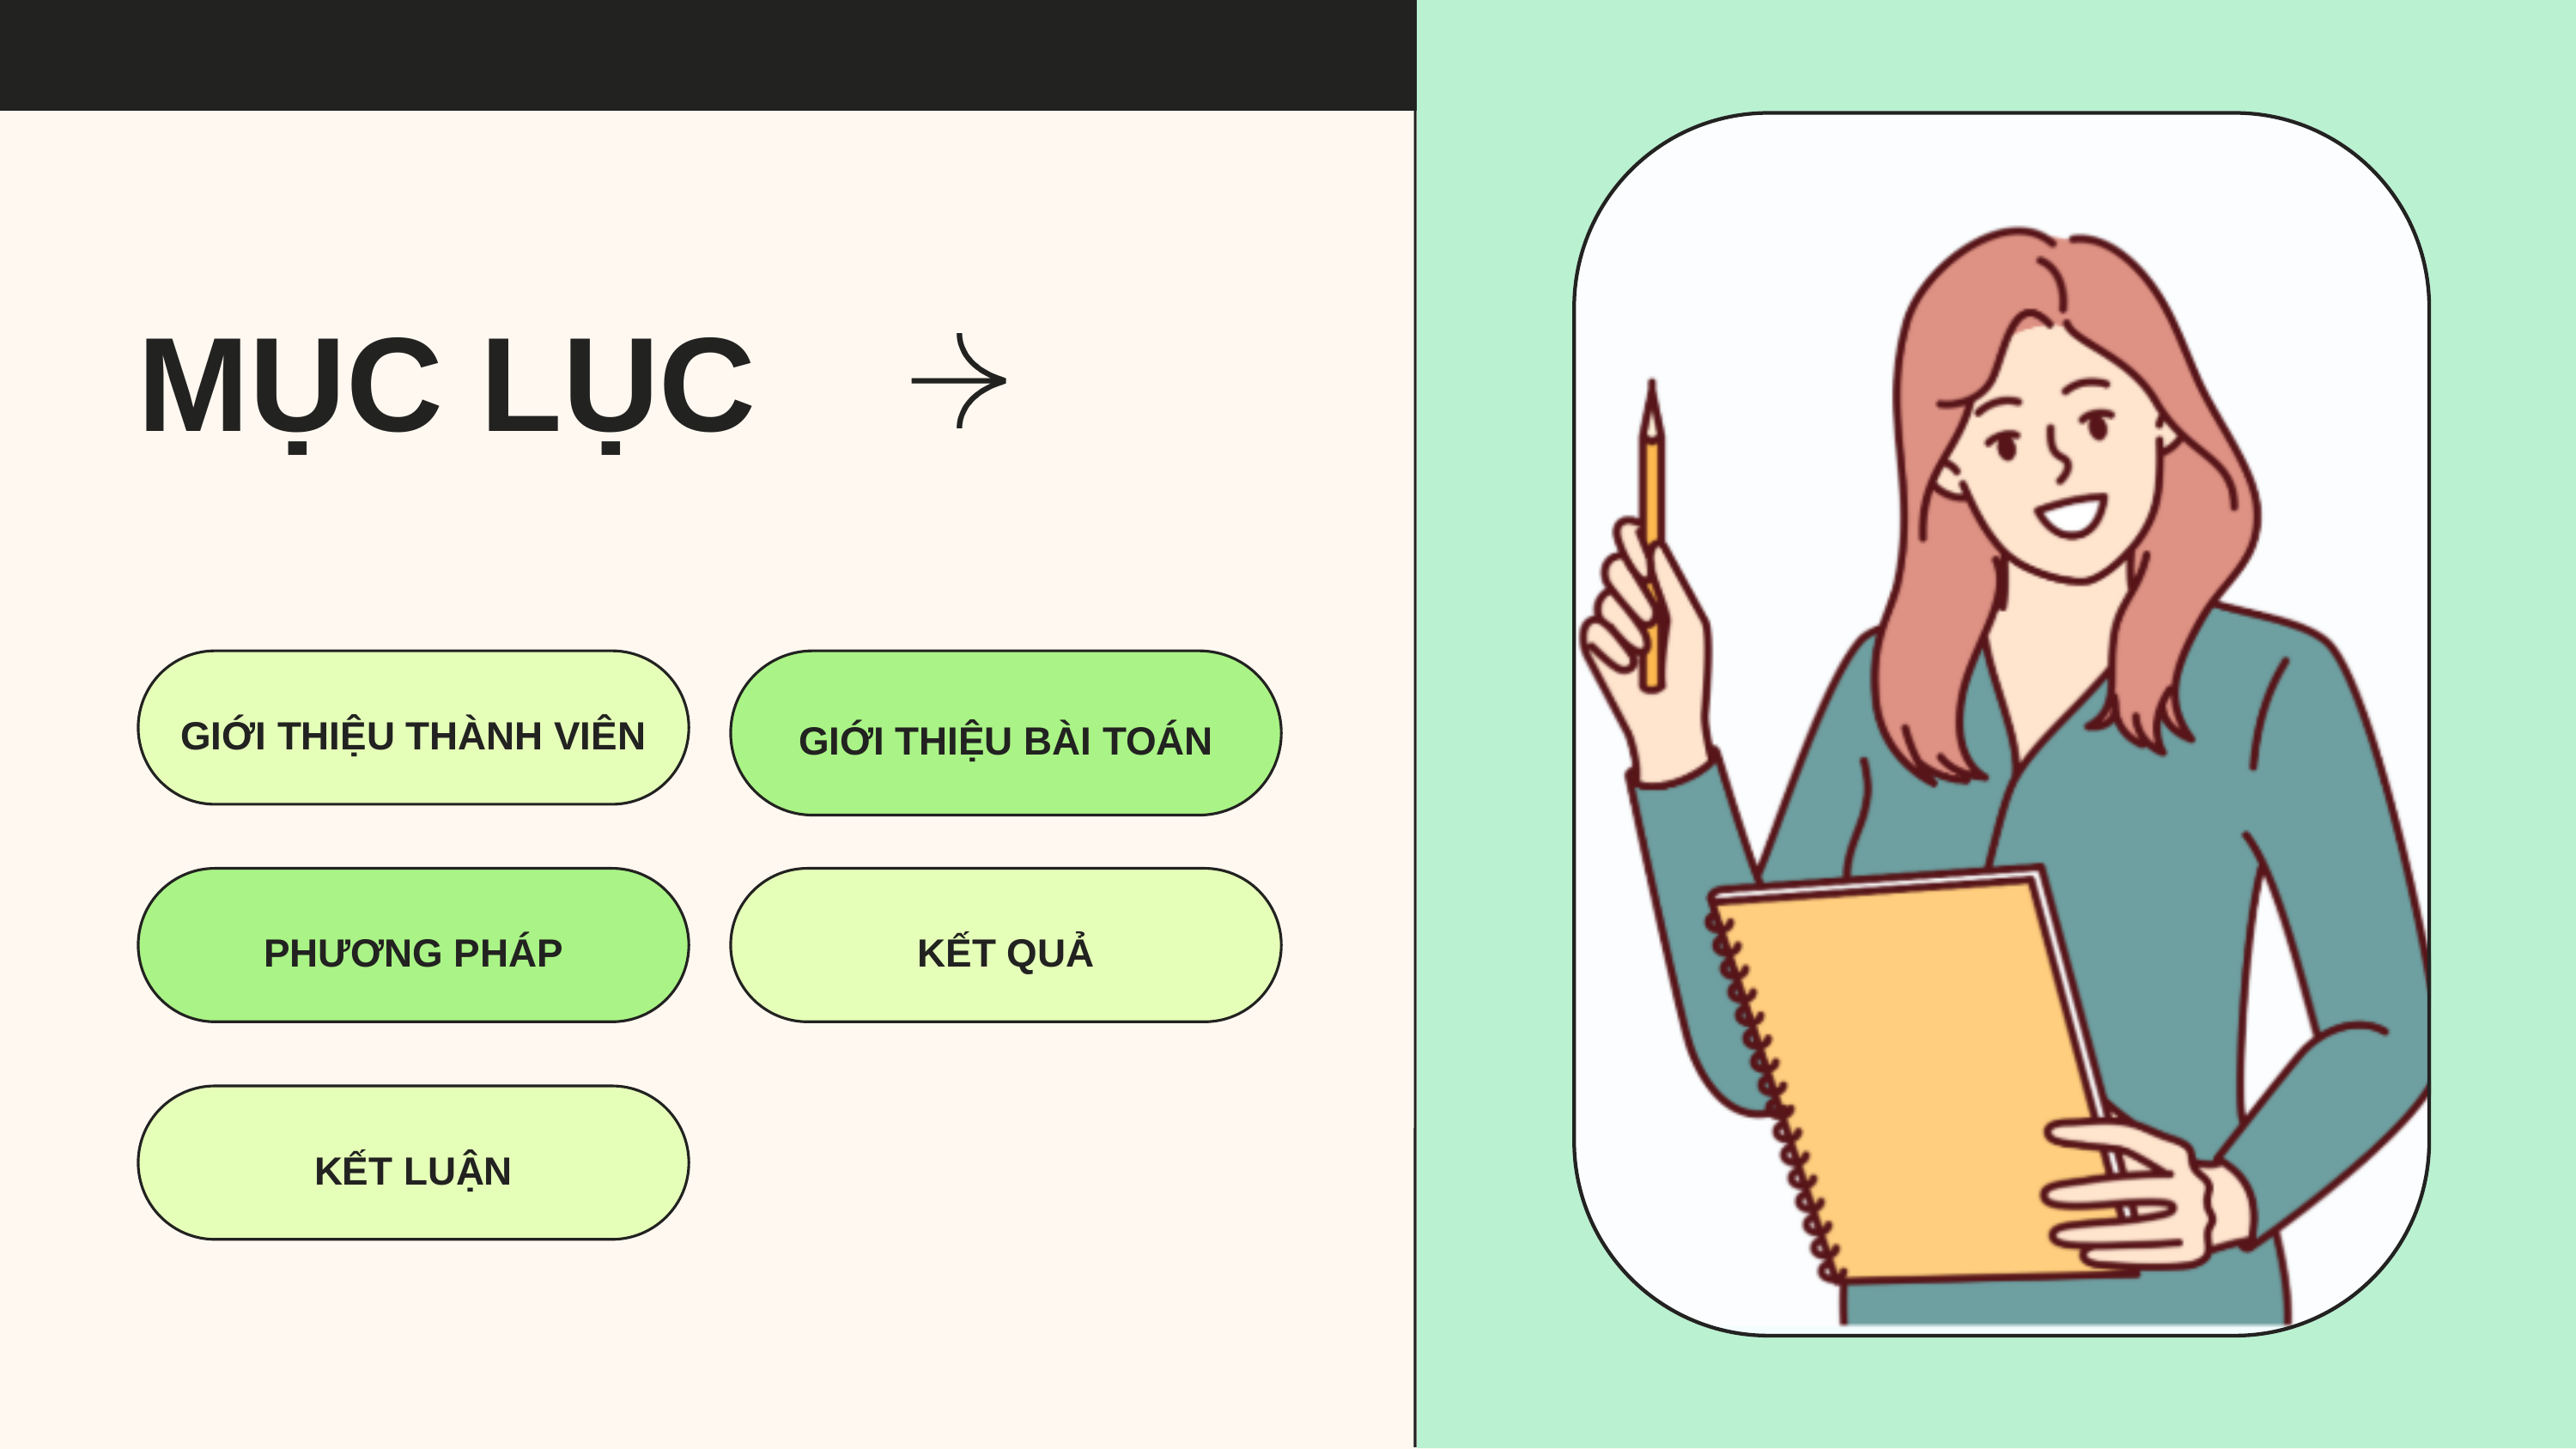

MỤC LỤC

GIỚI THIỆU THÀNH VIÊN

GIỚI THIỆU BÀI TOÁN

PHƯƠNG PHÁP

KẾT QUẢ

KẾT LUẬN